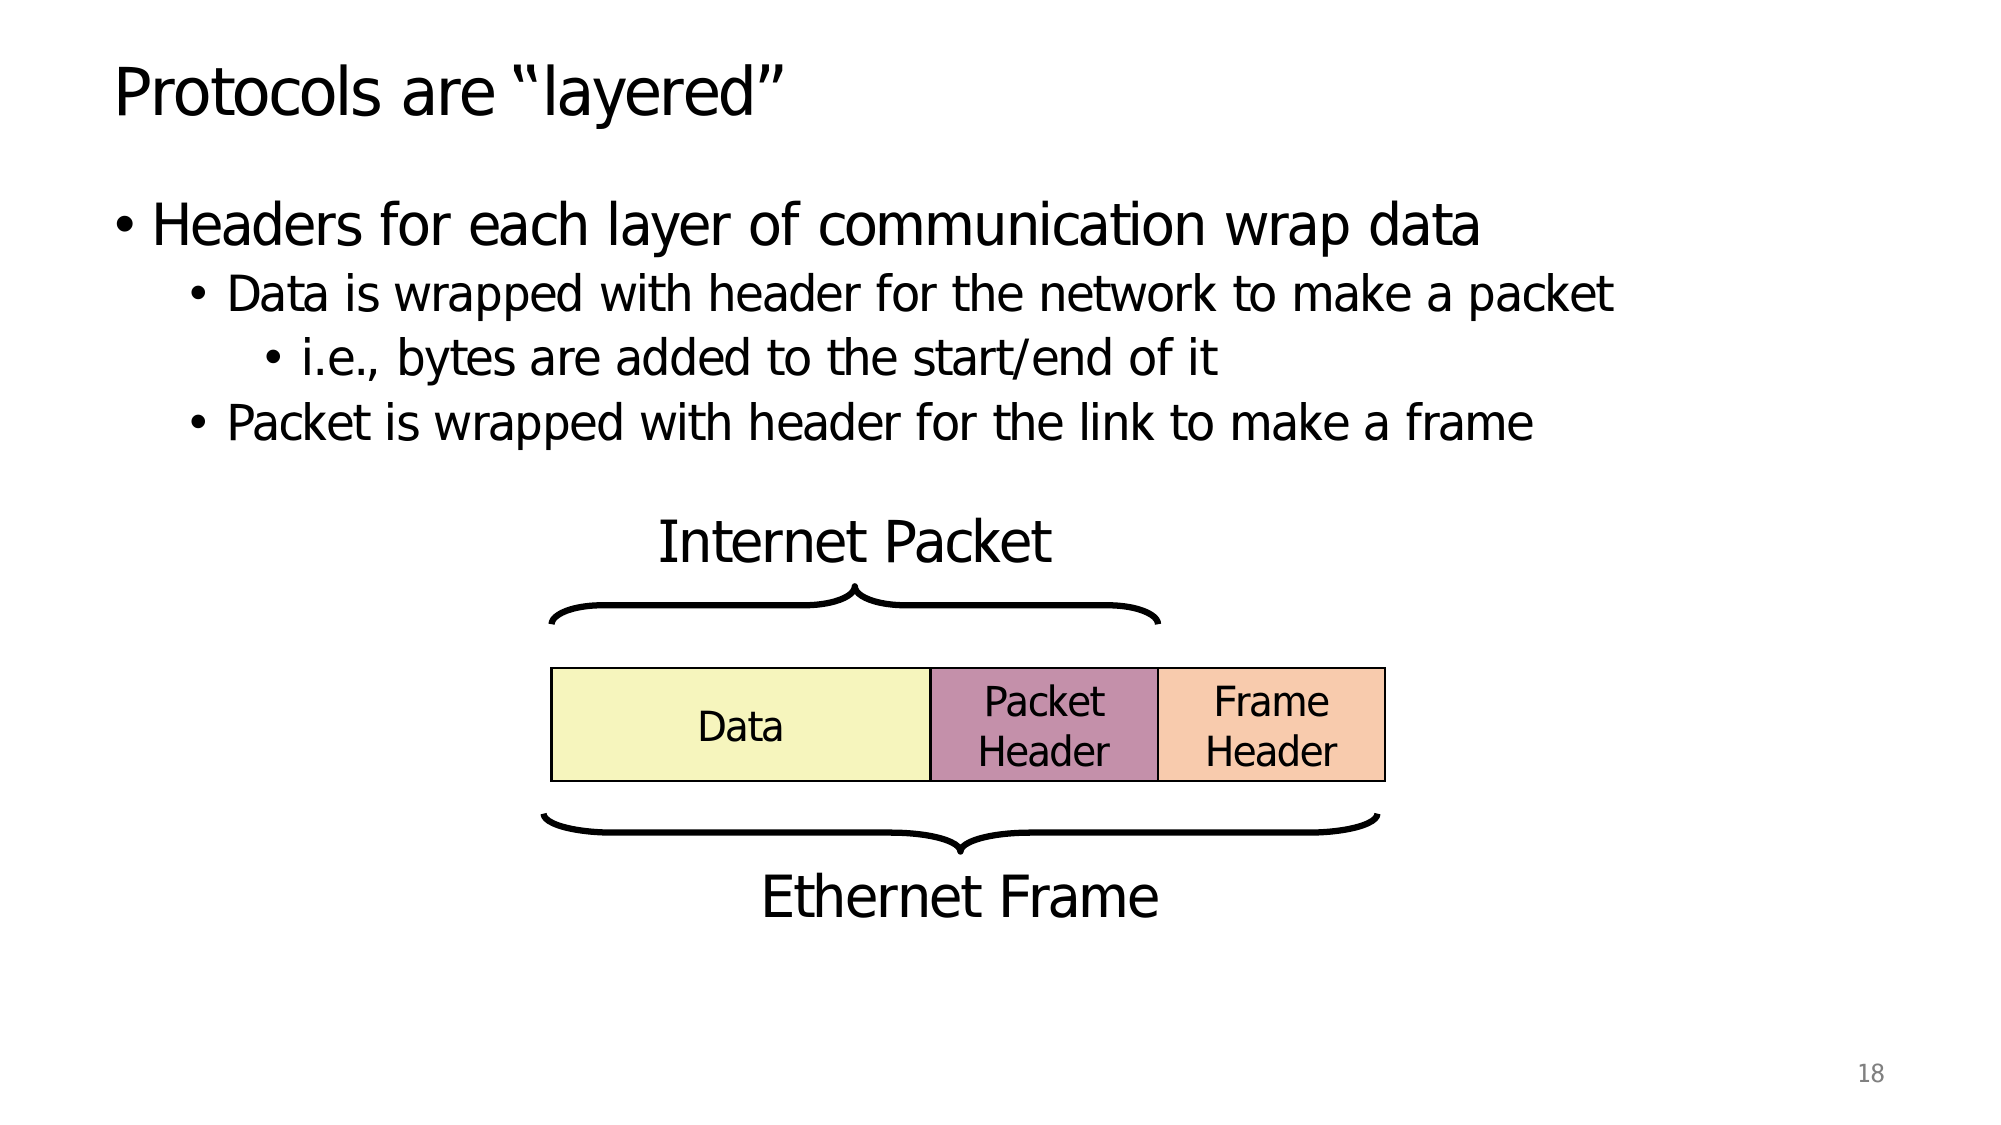

# Protocols are “layered”
Headers for each layer of communication wrap data
Data is wrapped with header for the network to make a packet
i.e., bytes are added to the start/end of it
Packet is wrapped with header for the link to make a frame

Internet Packet
Data
Packet
Header
Frame
Header
Ethernet Frame
18